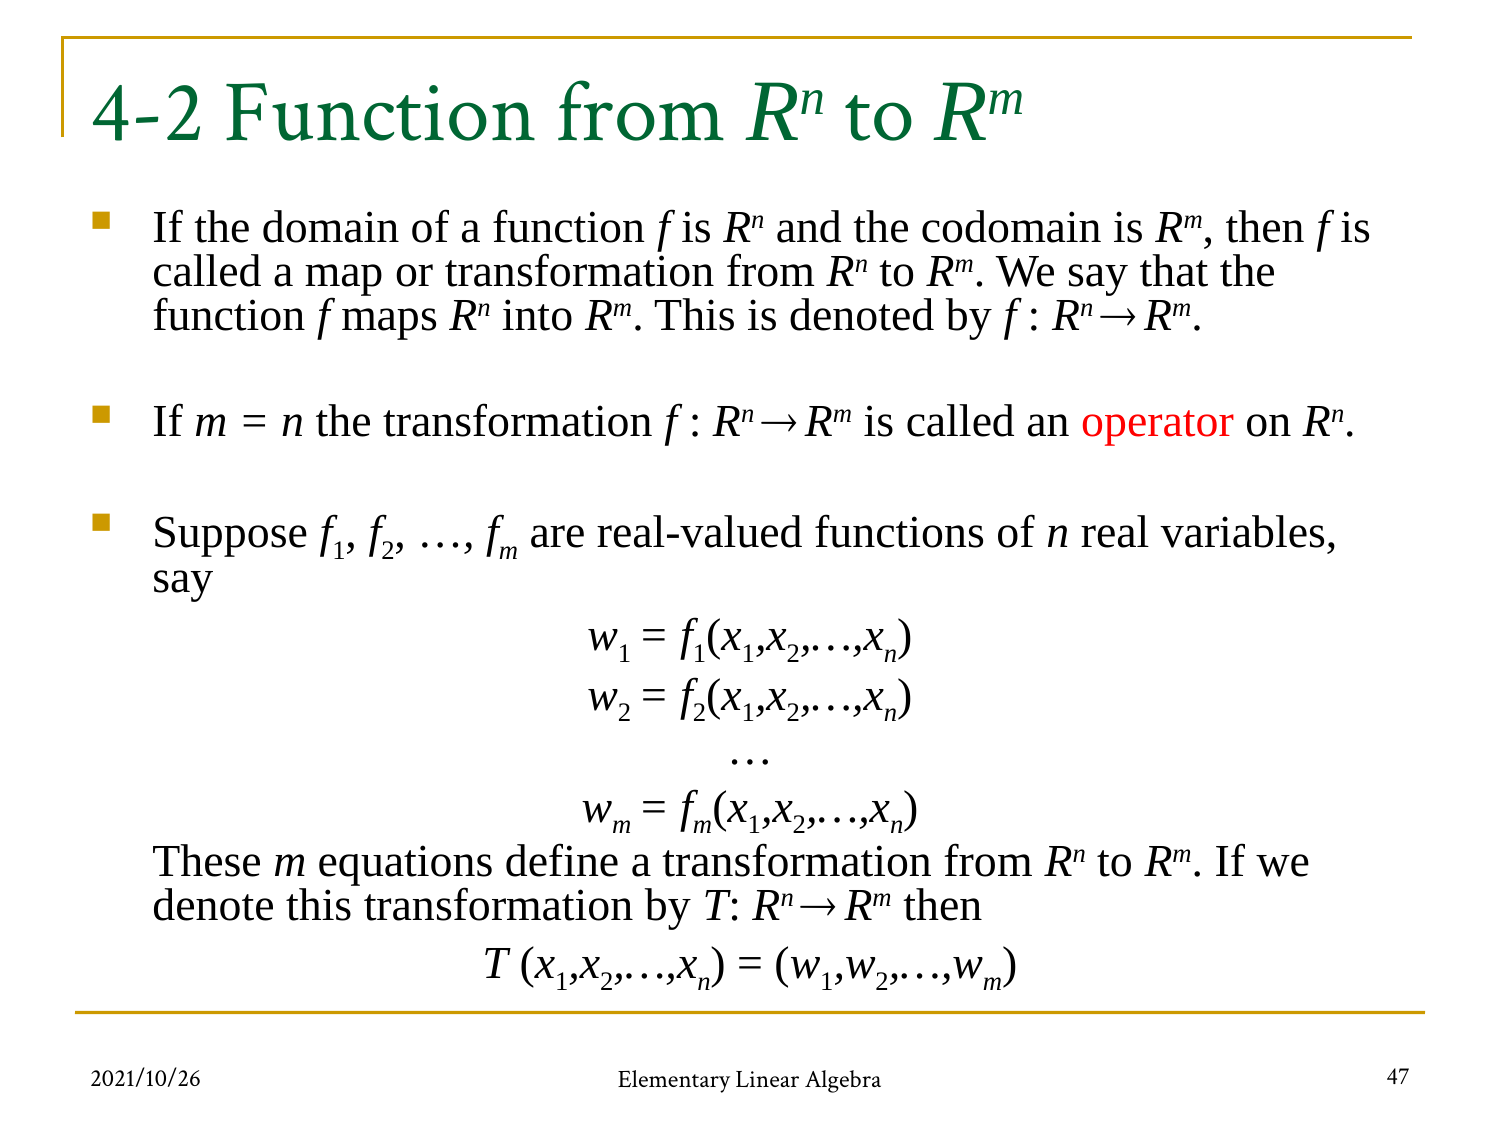

# 4-2 Function from Rn to Rm
If the domain of a function f is Rn and the codomain is Rm, then f is called a map or transformation from Rn to Rm. We say that the function f maps Rn into Rm. This is denoted by f : Rn → Rm.

If m = n the transformation f : Rn → Rm is called an operator on Rn.

Suppose f1, f2, …, fm are real-valued functions of n real variables, say
w1 = f1(x1,x2,…,xn)
w2 = f2(x1,x2,…,xn)
…
wm = fm(x1,x2,…,xn)
	These m equations define a transformation from Rn to Rm. If we denote this transformation by T: Rn → Rm then
T (x1,x2,…,xn) = (w1,w2,…,wm)
2021/10/26
47
Elementary Linear Algebra